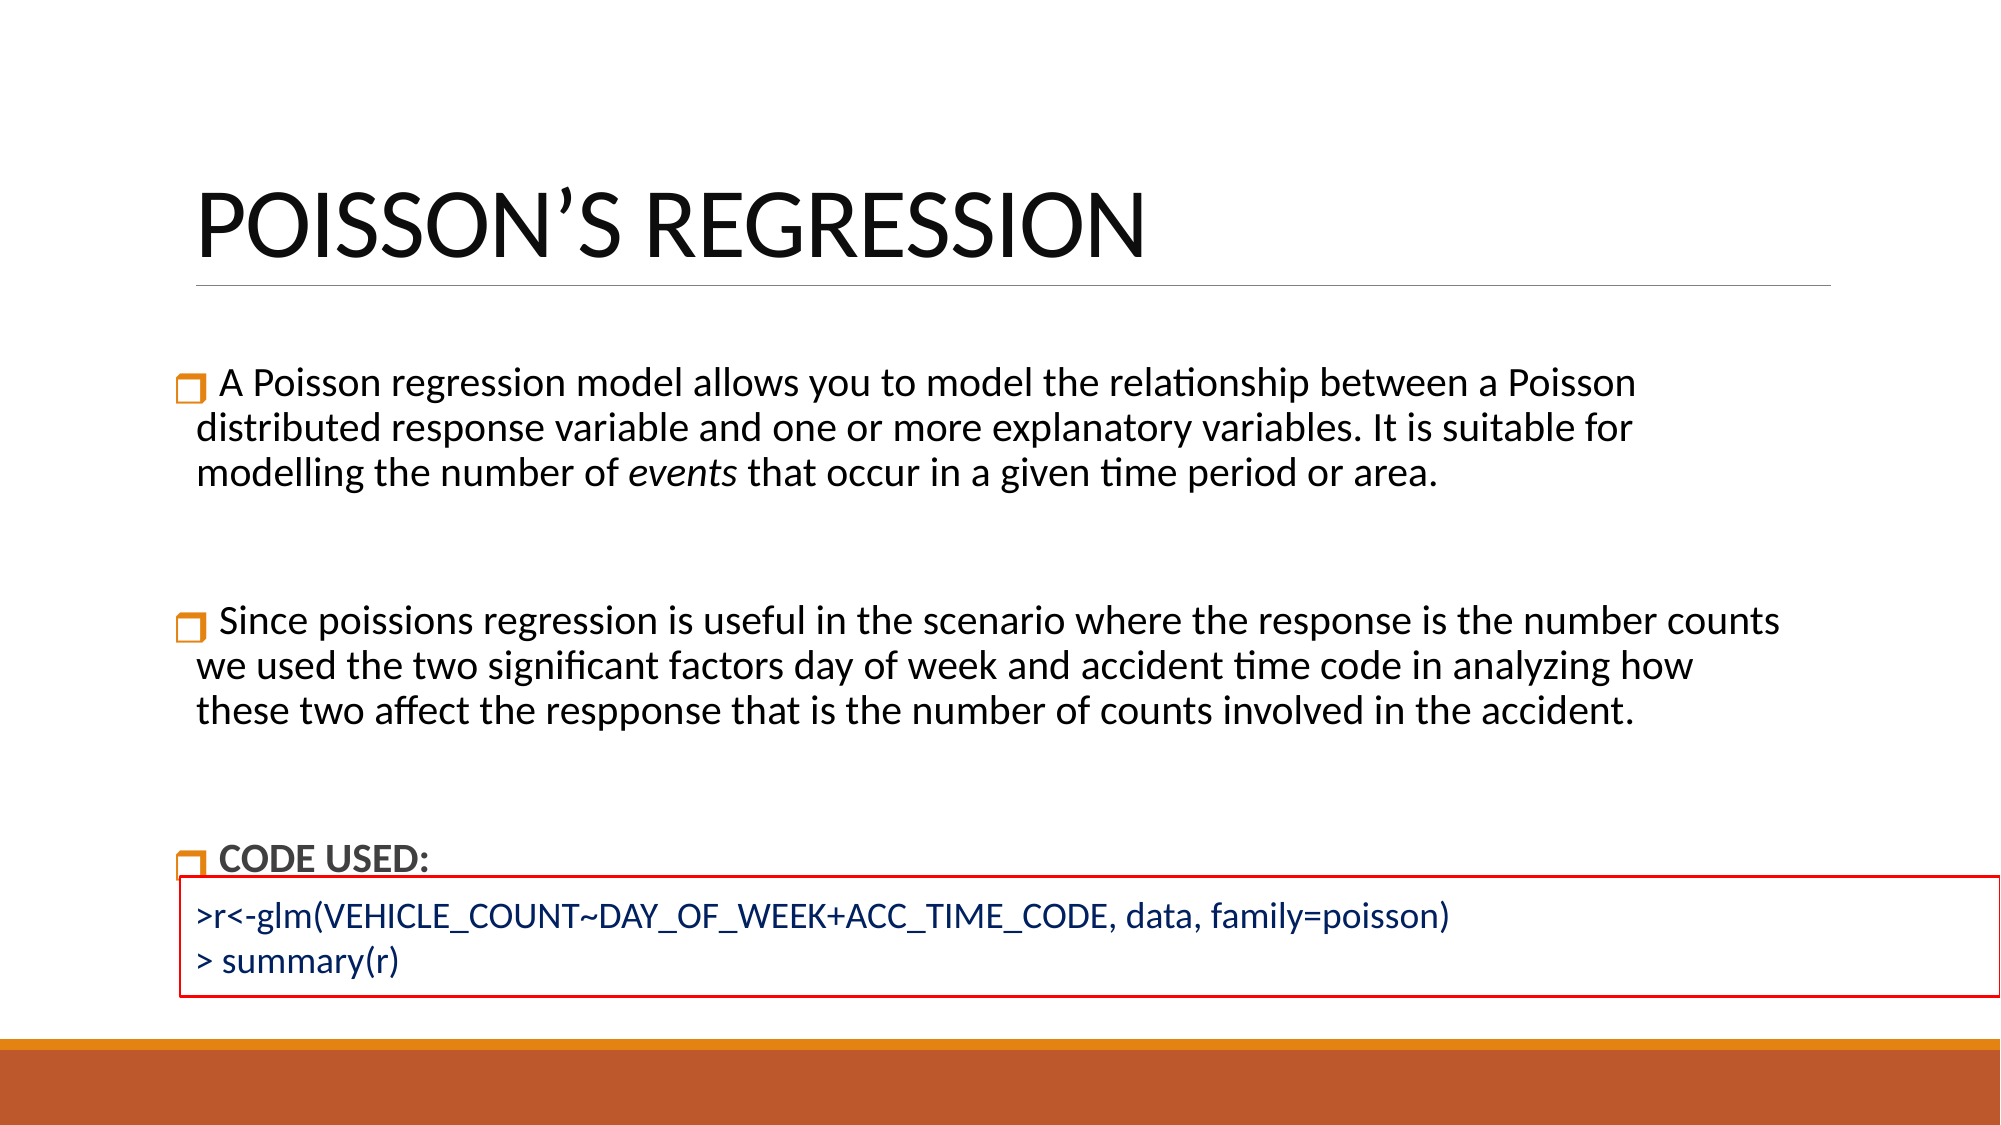

A Poisson regression model allows you to model the relationship between a Poisson distributed response variable and one or more explanatory variables. It is suitable for modelling the number of events that occur in a given time period or area.

Since poissions regression is useful in the scenario where the response is the number counts we used the two significant factors day of week and accident time code in analyzing how these two affect the respponse that is the number of counts involved in the accident.

CODE USED:
# POISSON’S REGRESSION
>r<-glm(VEHICLE_COUNT~DAY_OF_WEEK+ACC_TIME_CODE, data, family=poisson)
> summary(r)